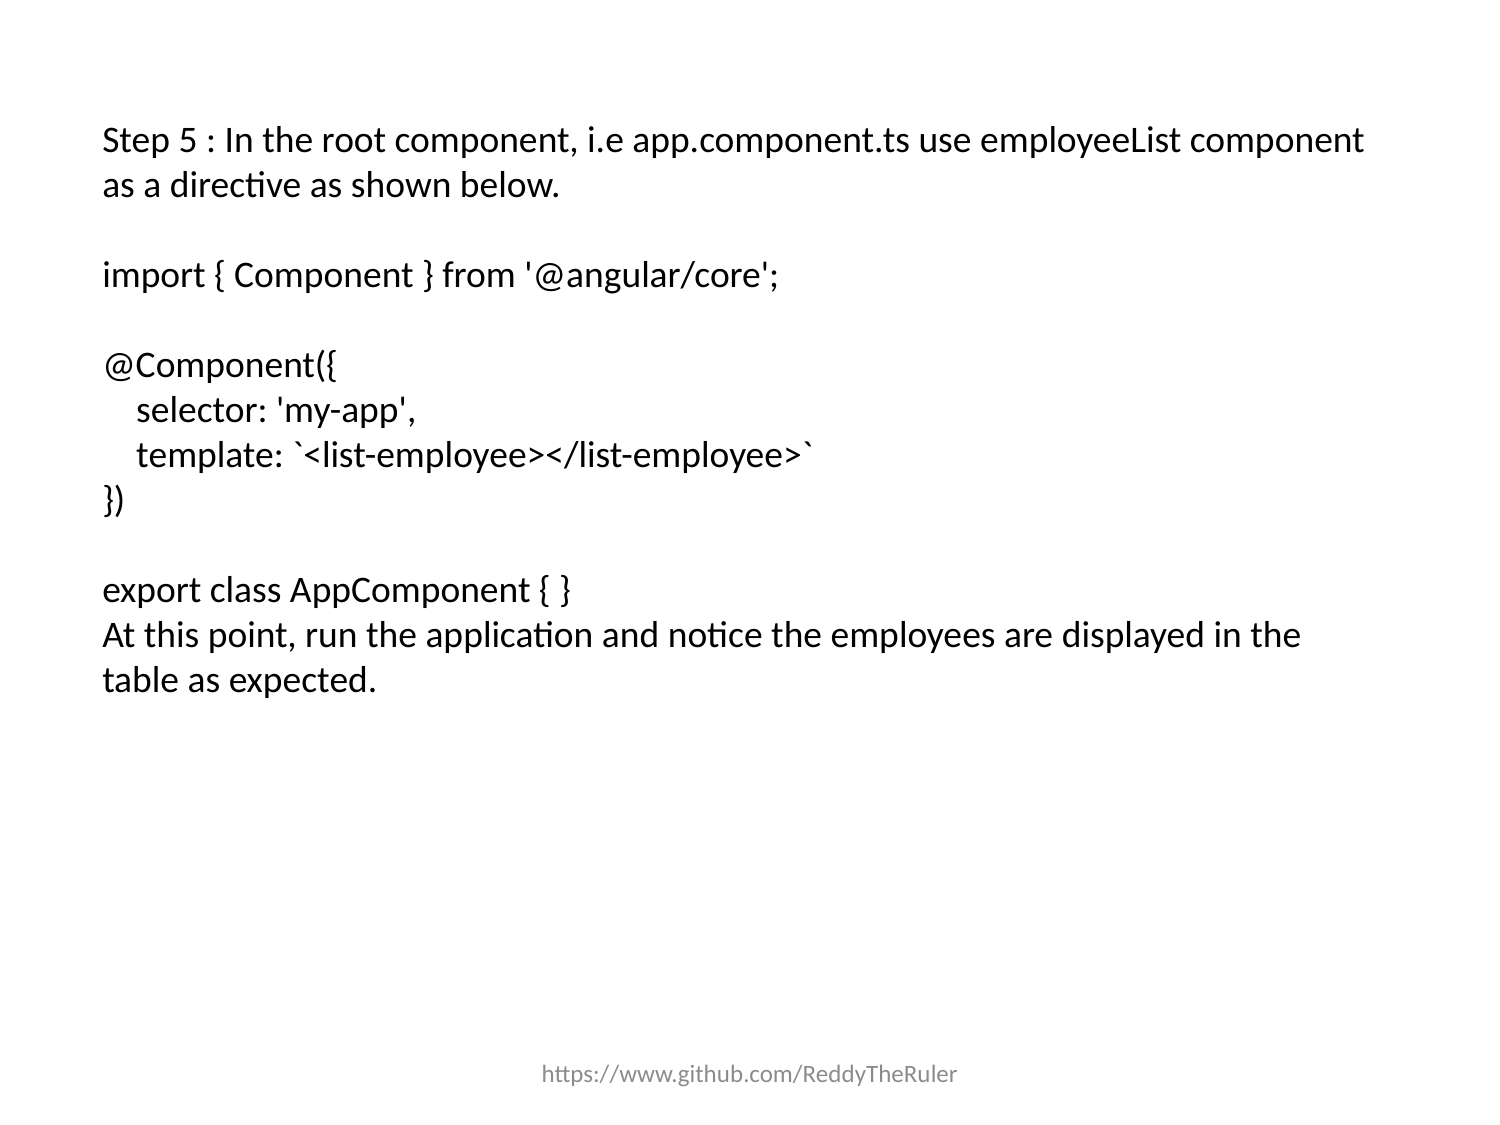

Step 5 : In the root component, i.e app.component.ts use employeeList component as a directive as shown below.

import { Component } from '@angular/core';

@Component({
    selector: 'my-app',
    template: `<list-employee></list-employee>`
})

export class AppComponent { }
At this point, run the application and notice the employees are displayed in the table as expected.
https://www.github.com/ReddyTheRuler